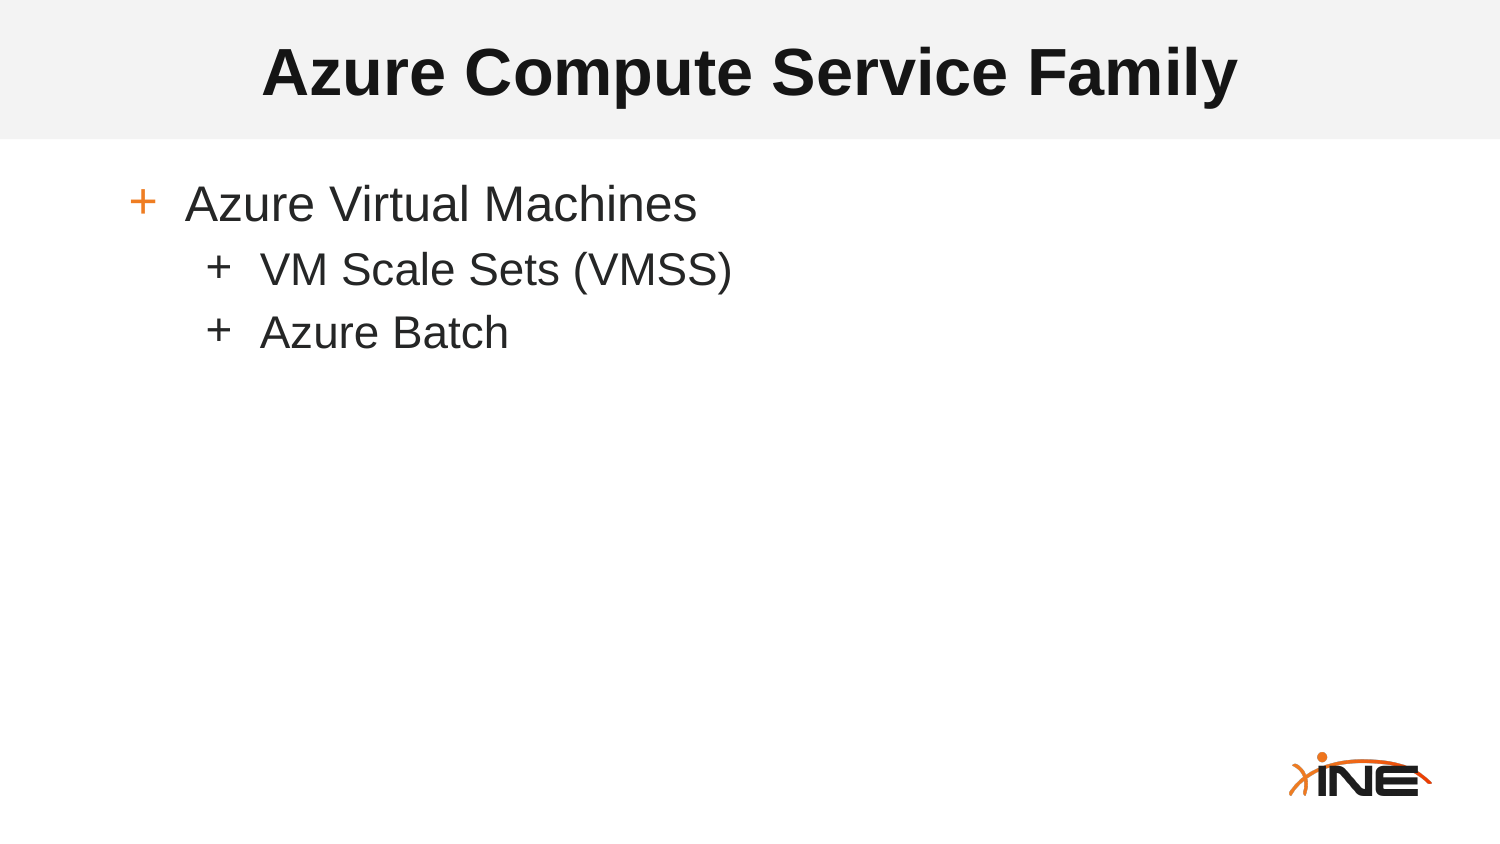

# Azure Compute Service Family
Azure Virtual Machines
VM Scale Sets (VMSS)
Azure Batch